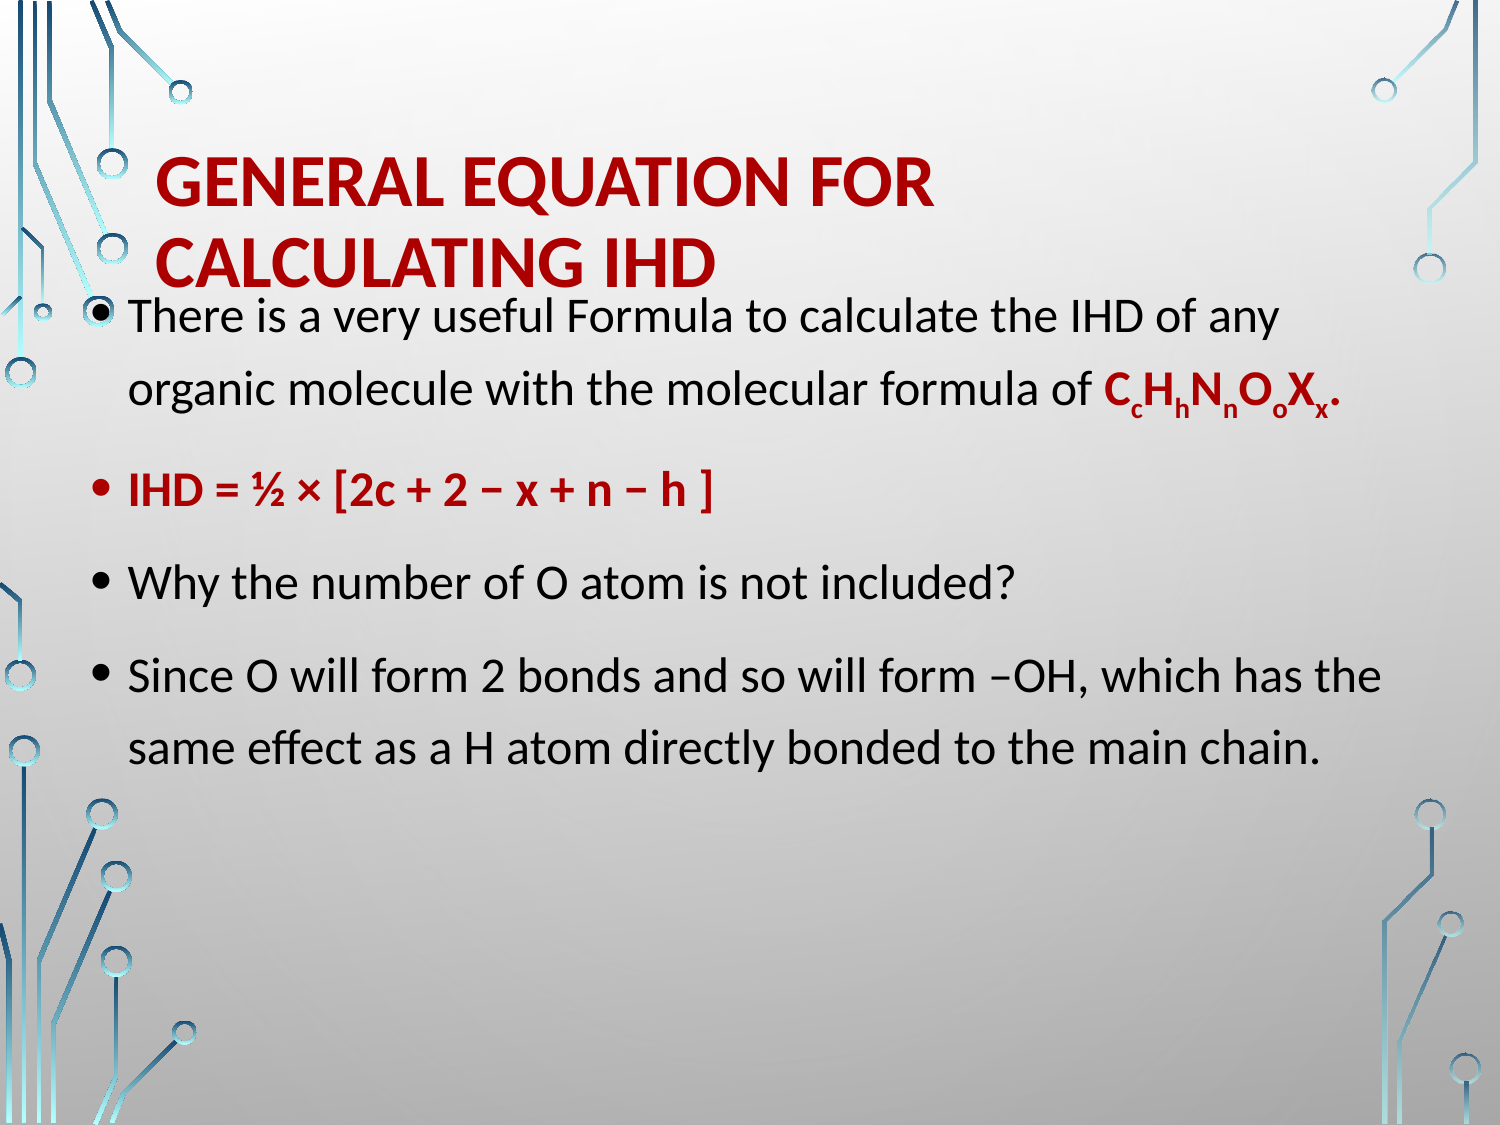

# General equation for calculating IHD
There is a very useful Formula to calculate the IHD of any organic molecule with the molecular formula of CcHhNnOoXx.
IHD = ½ × [2c + 2 − x + n − h ]
Why the number of O atom is not included?
Since O will form 2 bonds and so will form –OH, which has the same effect as a H atom directly bonded to the main chain.